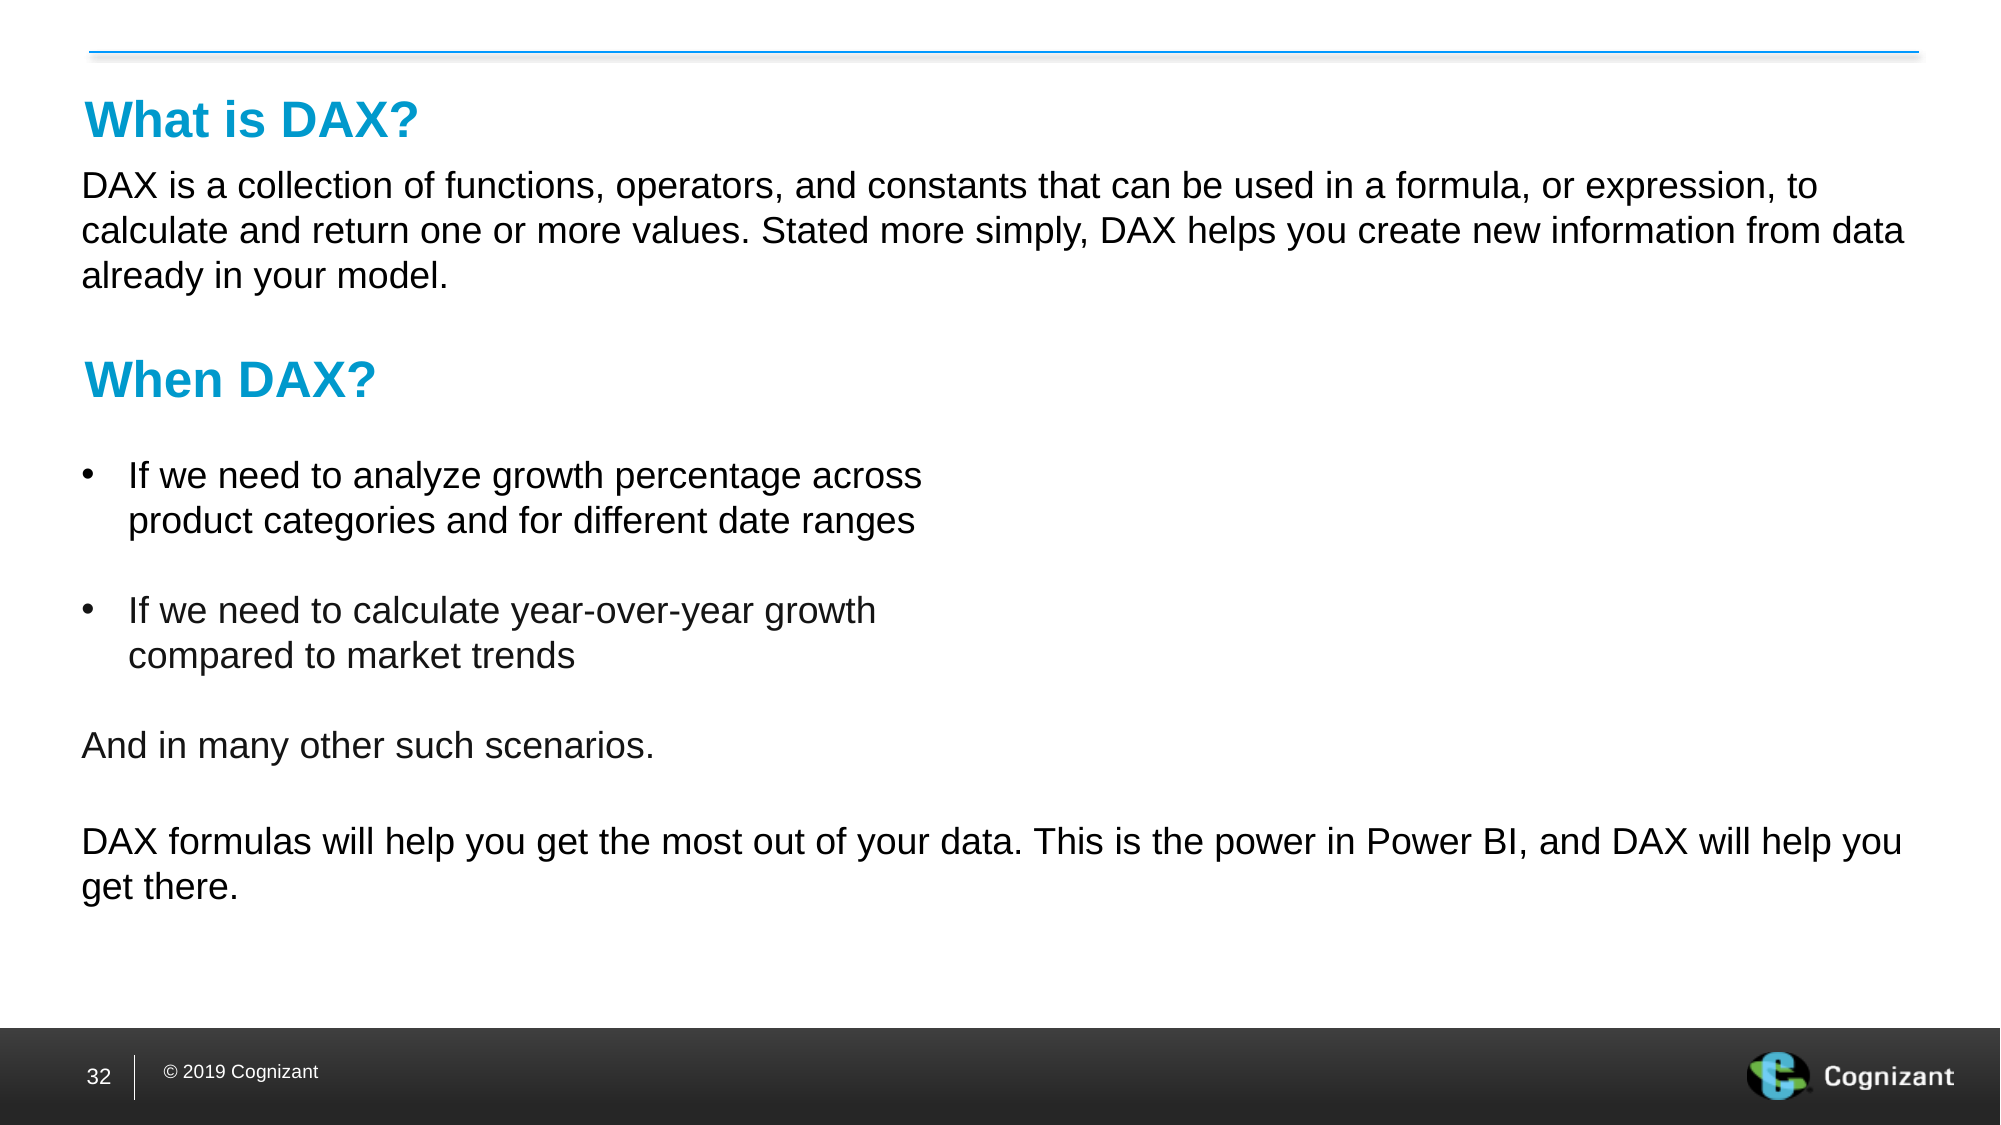

What is DAX?
DAX is a collection of functions, operators, and constants that can be used in a formula, or expression, to calculate and return one or more values. Stated more simply, DAX helps you create new information from data already in your model.
# When DAX?
If we need to analyze growth percentage across product categories and for different date ranges

If we need to calculate year-over-year growth compared to market trends

And in many other such scenarios.
DAX formulas will help you get the most out of your data. This is the power in Power BI, and DAX will help you get there.
32